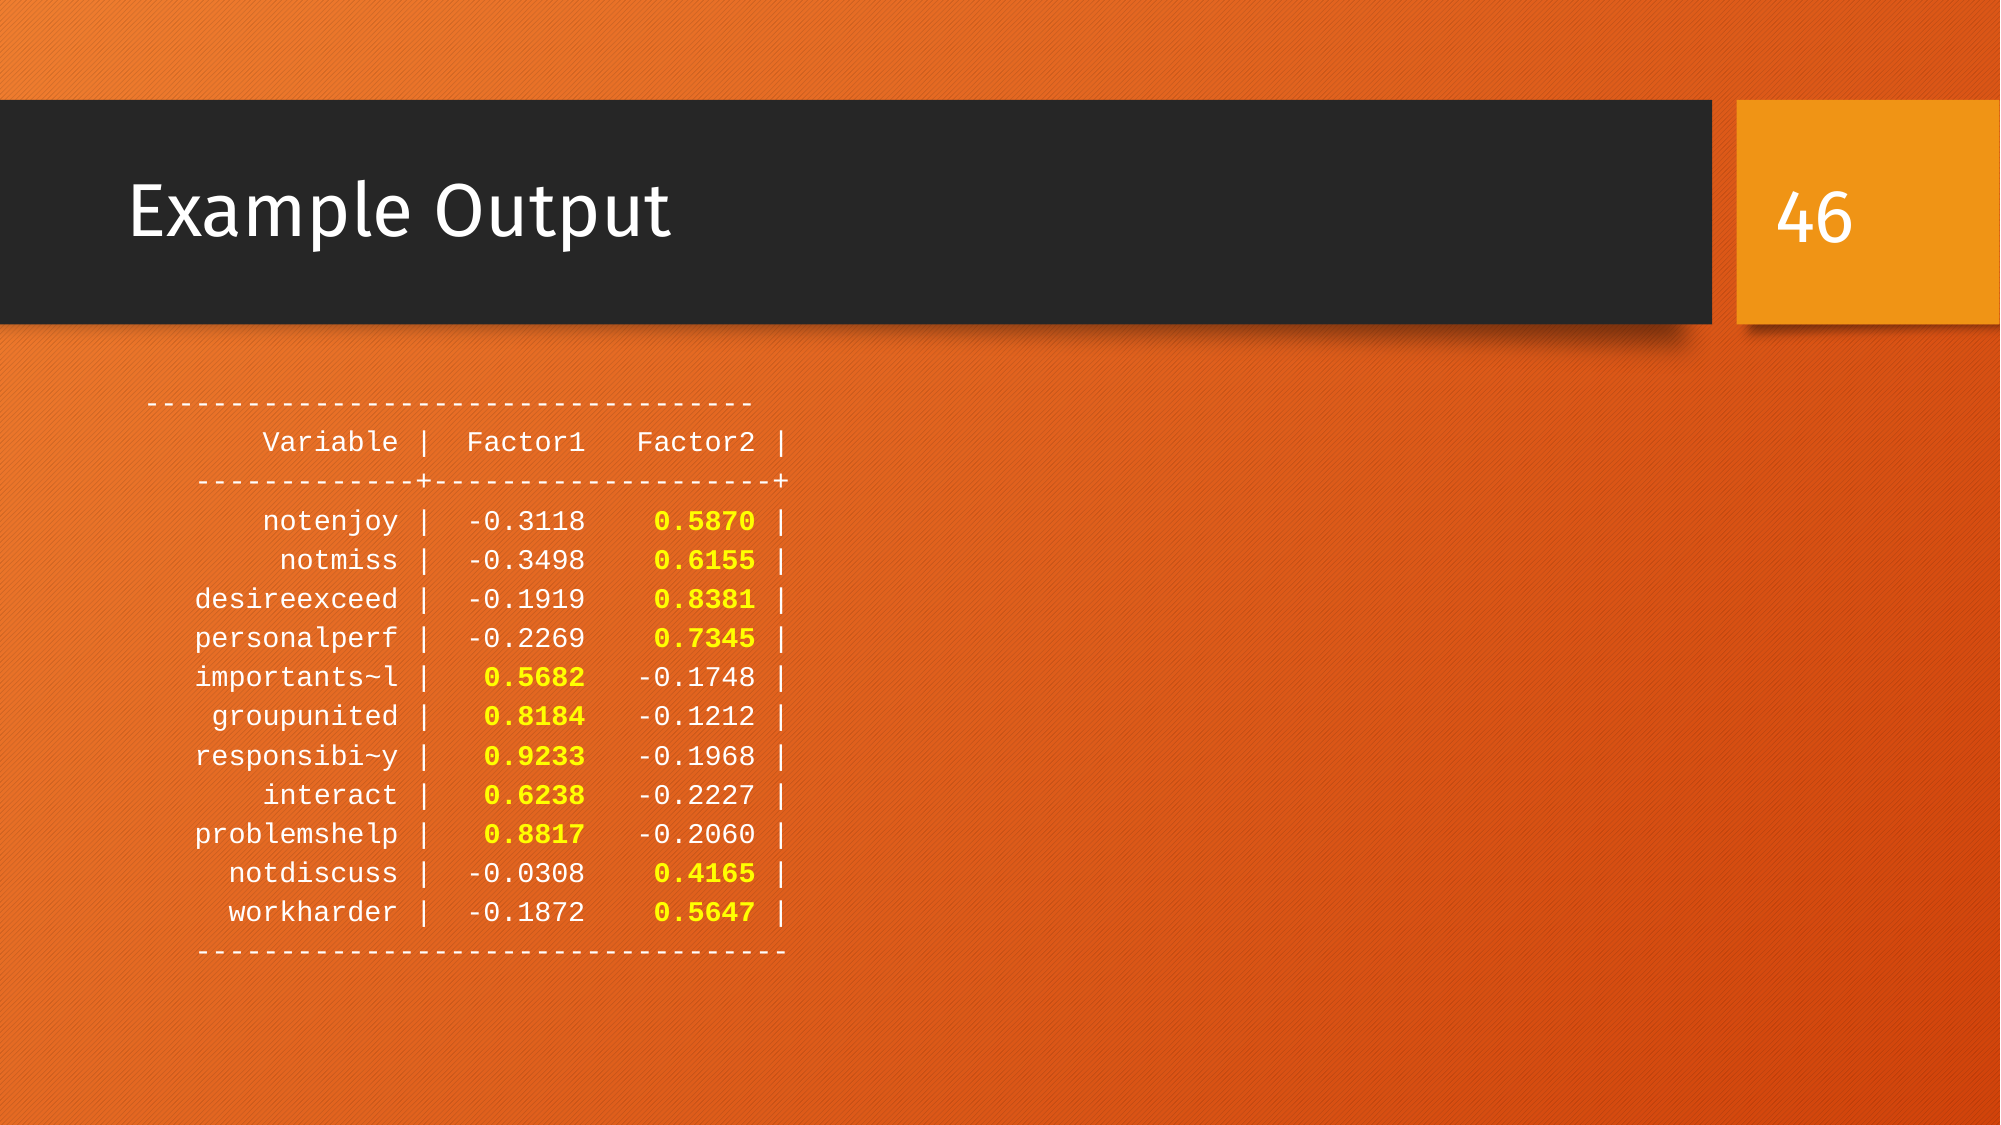

46
# Example Output
 ------------------------------------
        Variable |  Factor1   Factor2 |
    -------------+--------------------+
        notenjoy |  -0.3118    0.5870 |
         notmiss |  -0.3498    0.6155 |
    desireexceed |  -0.1919    0.8381 |
    personalperf |  -0.2269    0.7345 |
    importants~l |   0.5682   -0.1748 |
     groupunited |   0.8184   -0.1212 |
    responsibi~y |   0.9233   -0.1968 |
        interact |   0.6238   -0.2227 |
    problemshelp |   0.8817   -0.2060 |
      notdiscuss |  -0.0308    0.4165 |
      workharder |  -0.1872    0.5647 |
    -----------------------------------